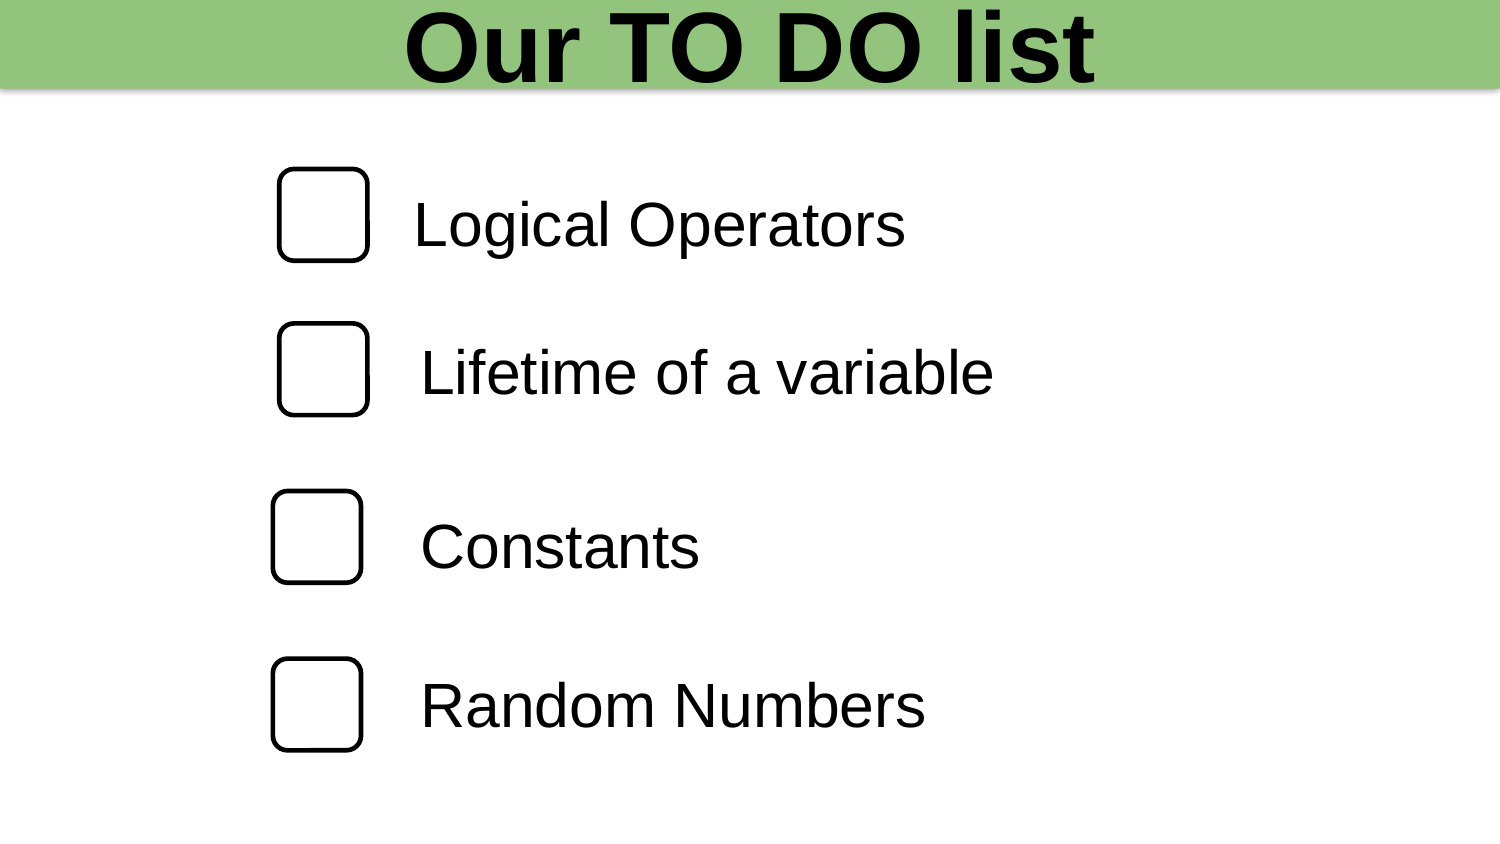

Our TO DO list

Logical Operators
Lifetime of a variable

Constants
Random Numbers